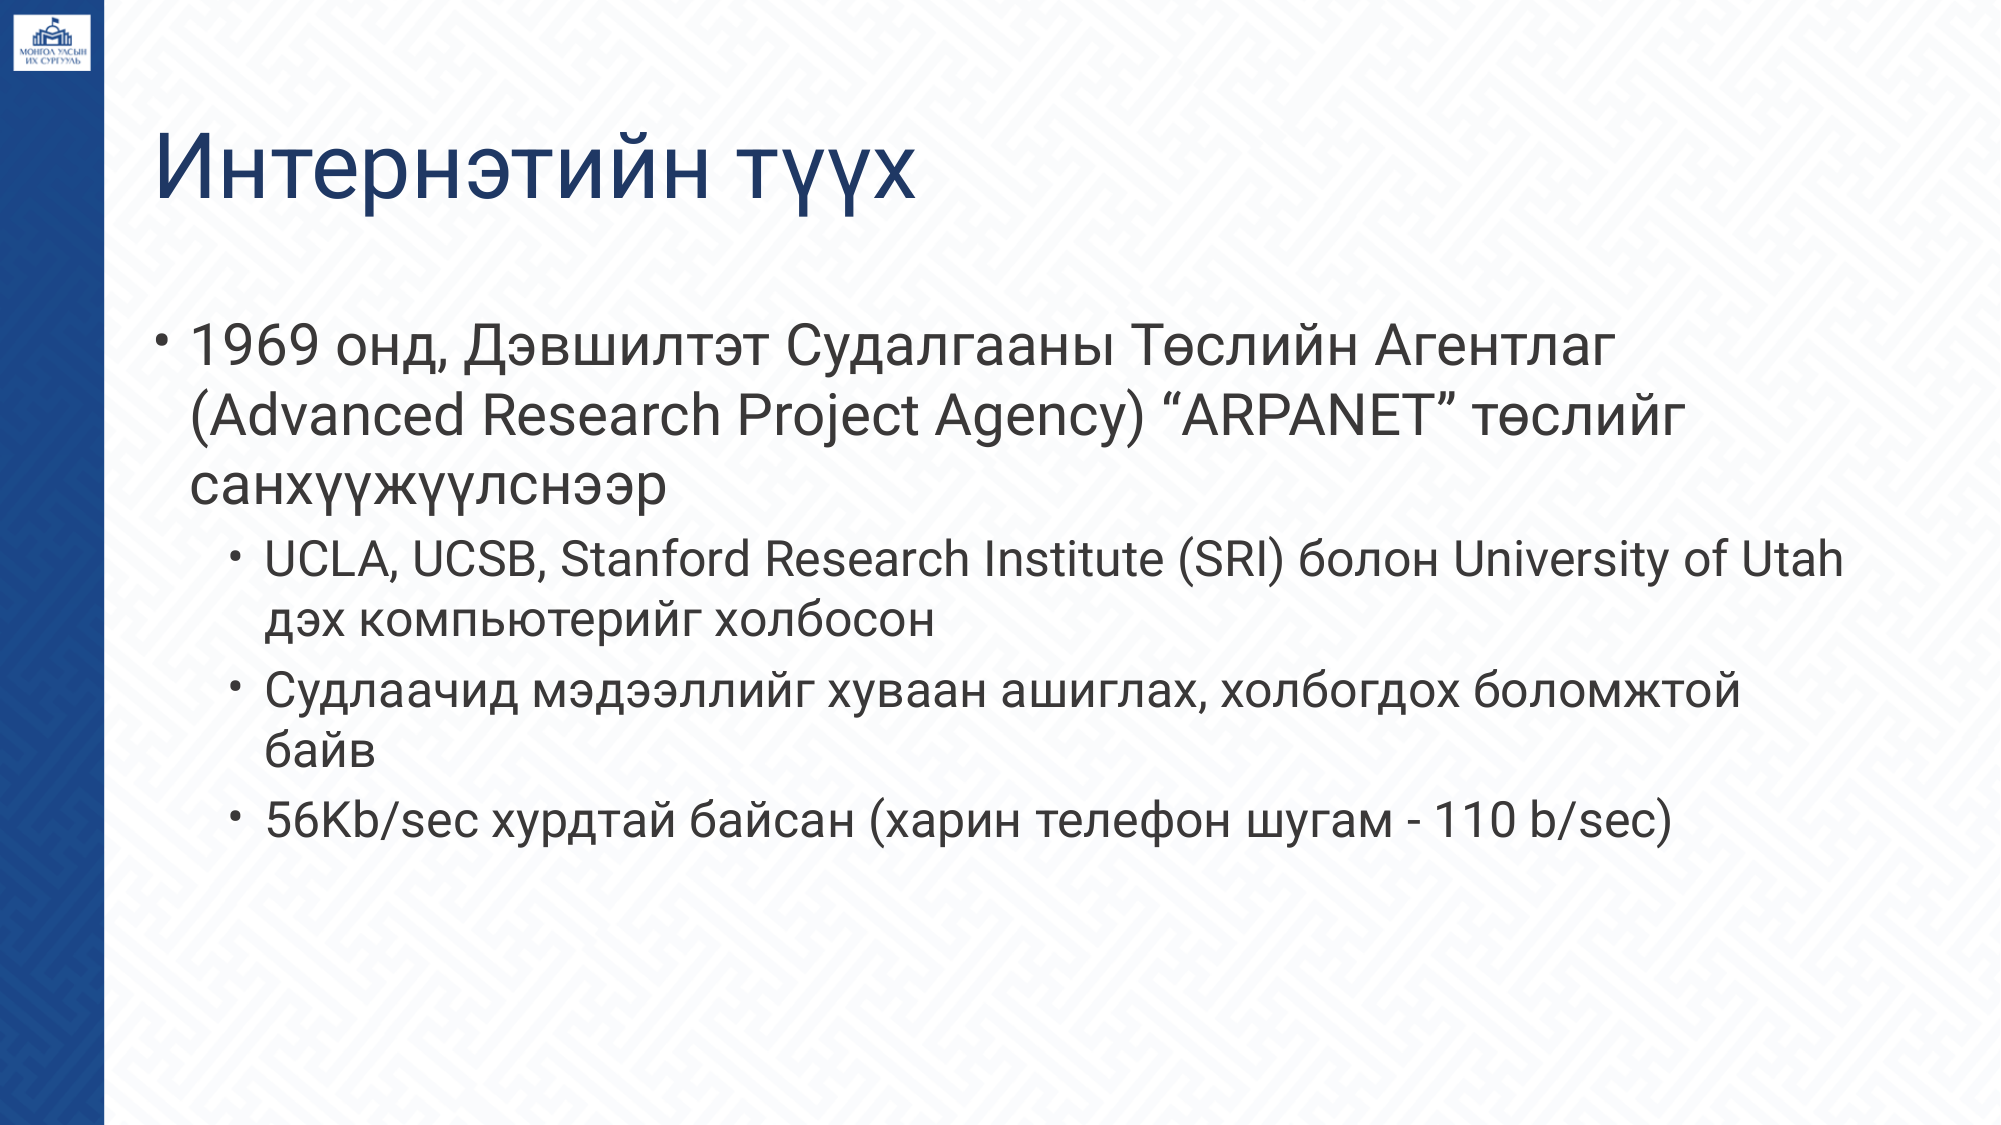

# Интернэтийн түүх
1969 онд, Дэвшилтэт Судалгааны Төслийн Агентлаг (Advanced Research Project Agency) “ARPANET” төслийг санхүүжүүлснээр
UCLA, UCSB, Stanford Research Institute (SRI) болон University of Utah дэх компьютерийг холбосон
Судлаачид мэдээллийг хуваан ашиглах, холбогдох боломжтой байв
56Kb/sec хурдтай байсан (харин телефон шугам - 110 b/sec)